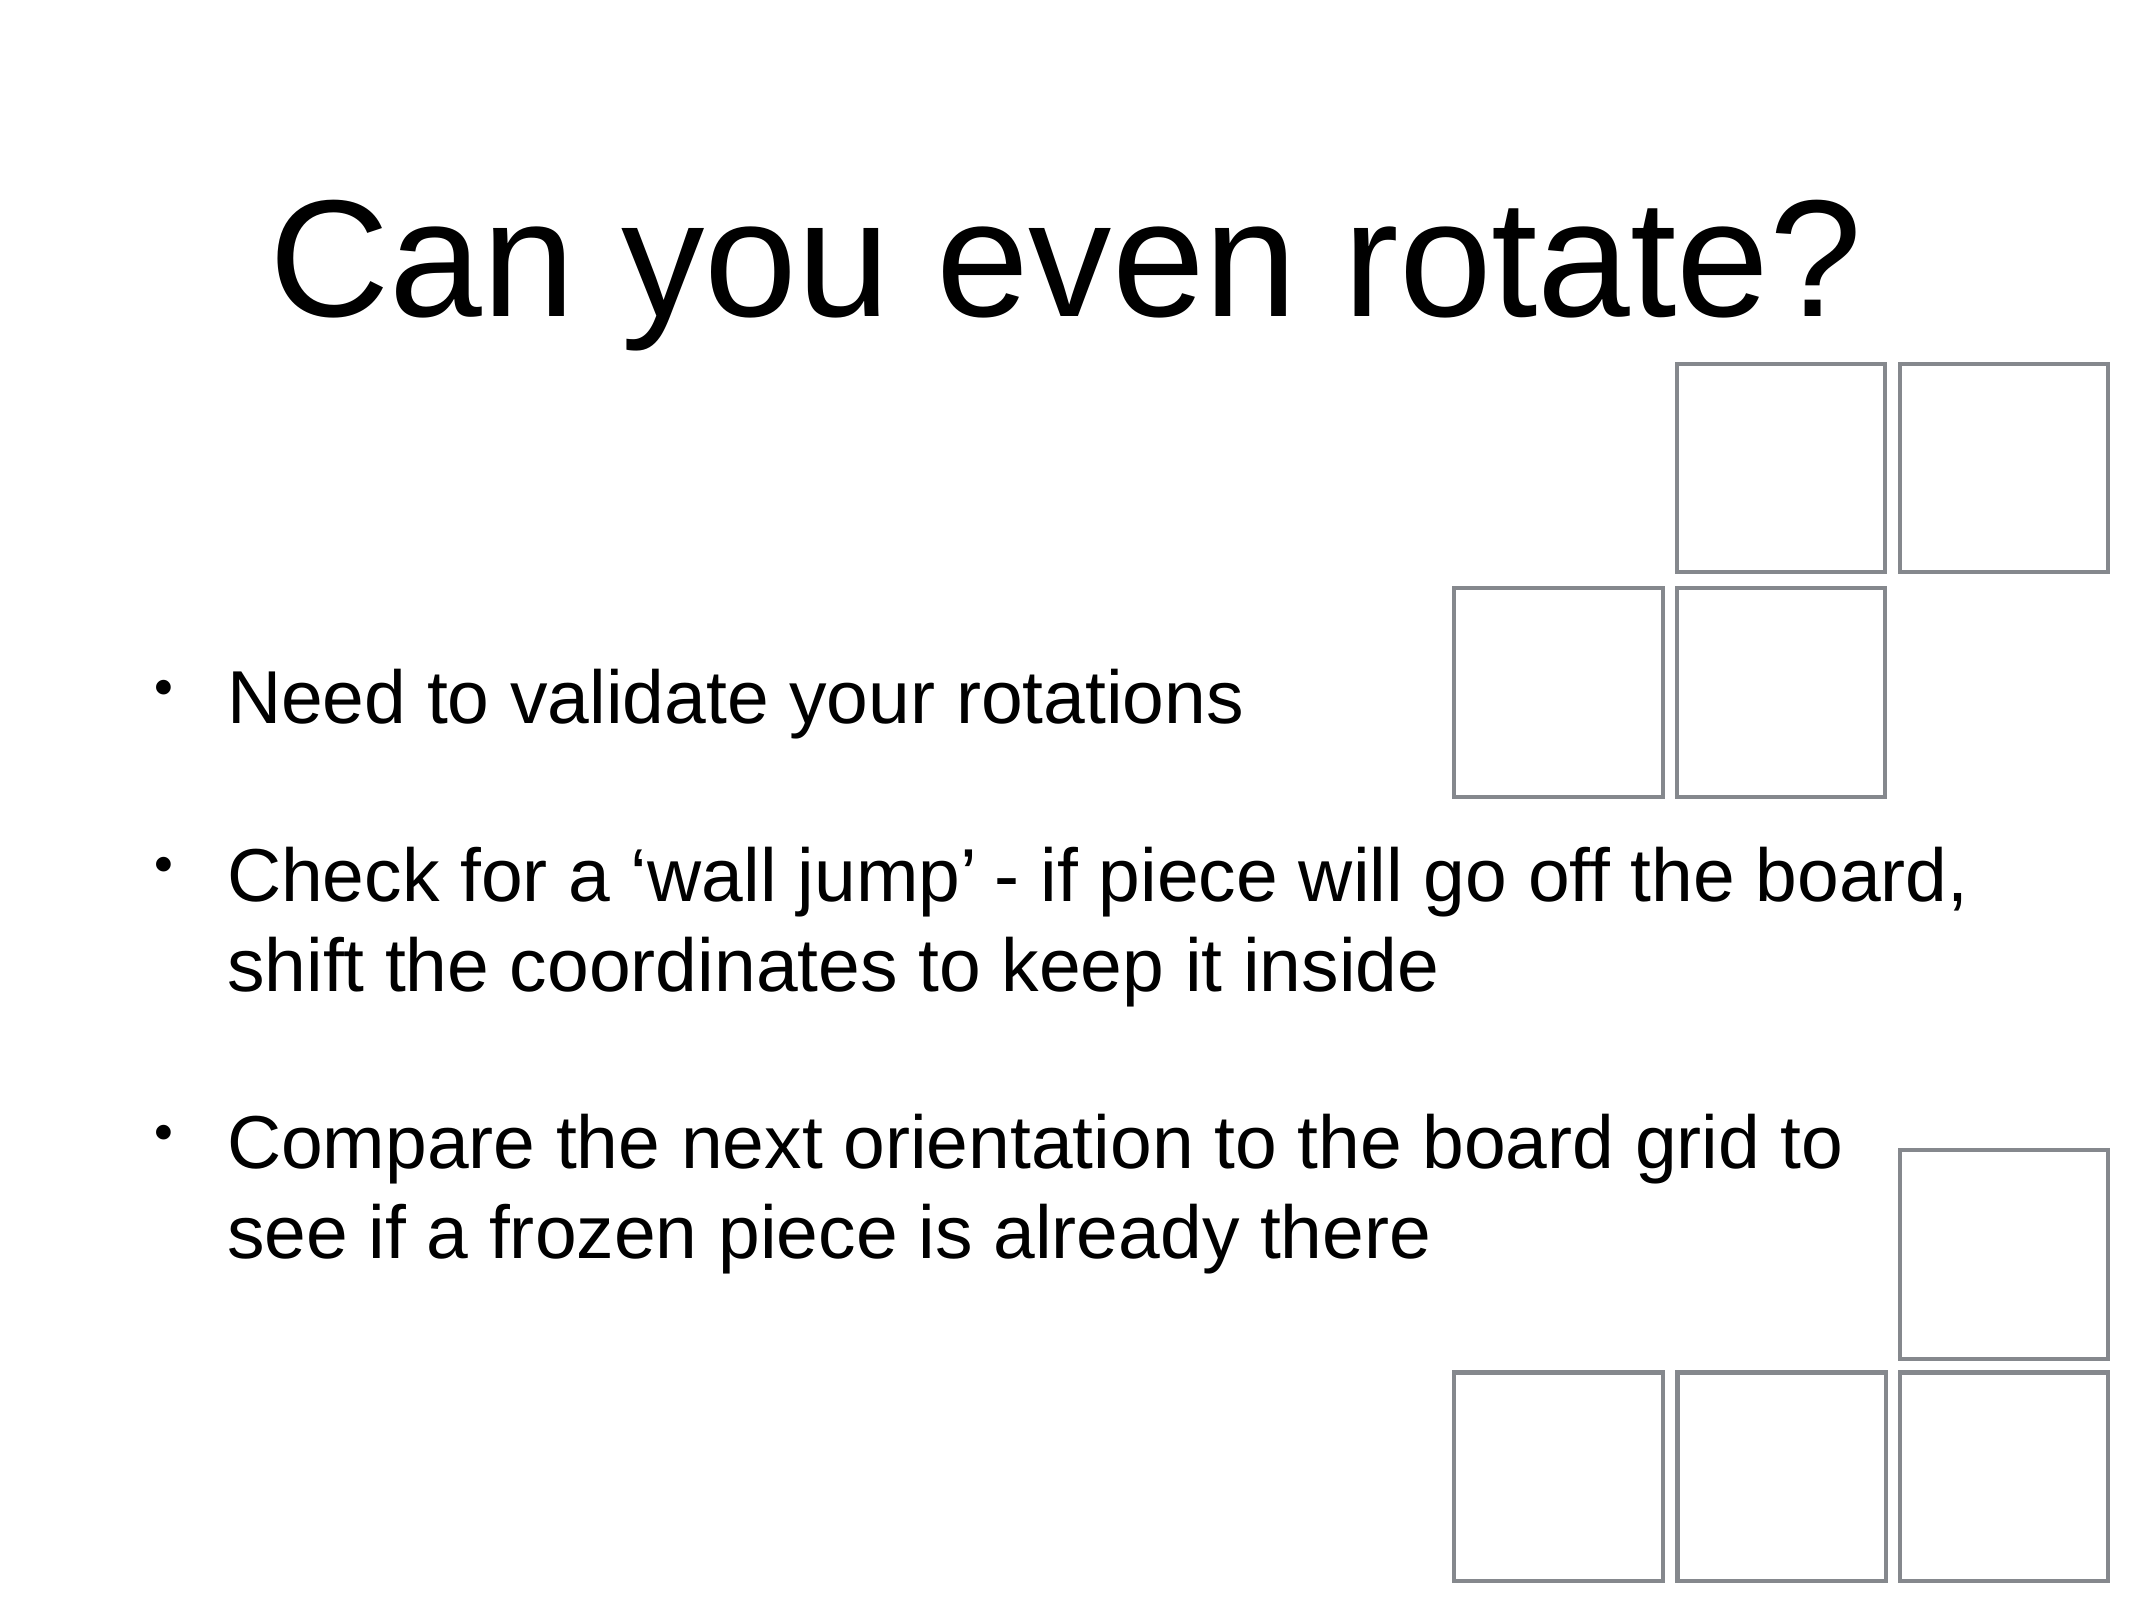

# Can you even rotate?

Need to validate your rotations
Check for a ‘wall jump’ - if piece will go off the board, shift the coordinates to keep it inside
Compare the next orientation to the board grid to see if a frozen piece is already there